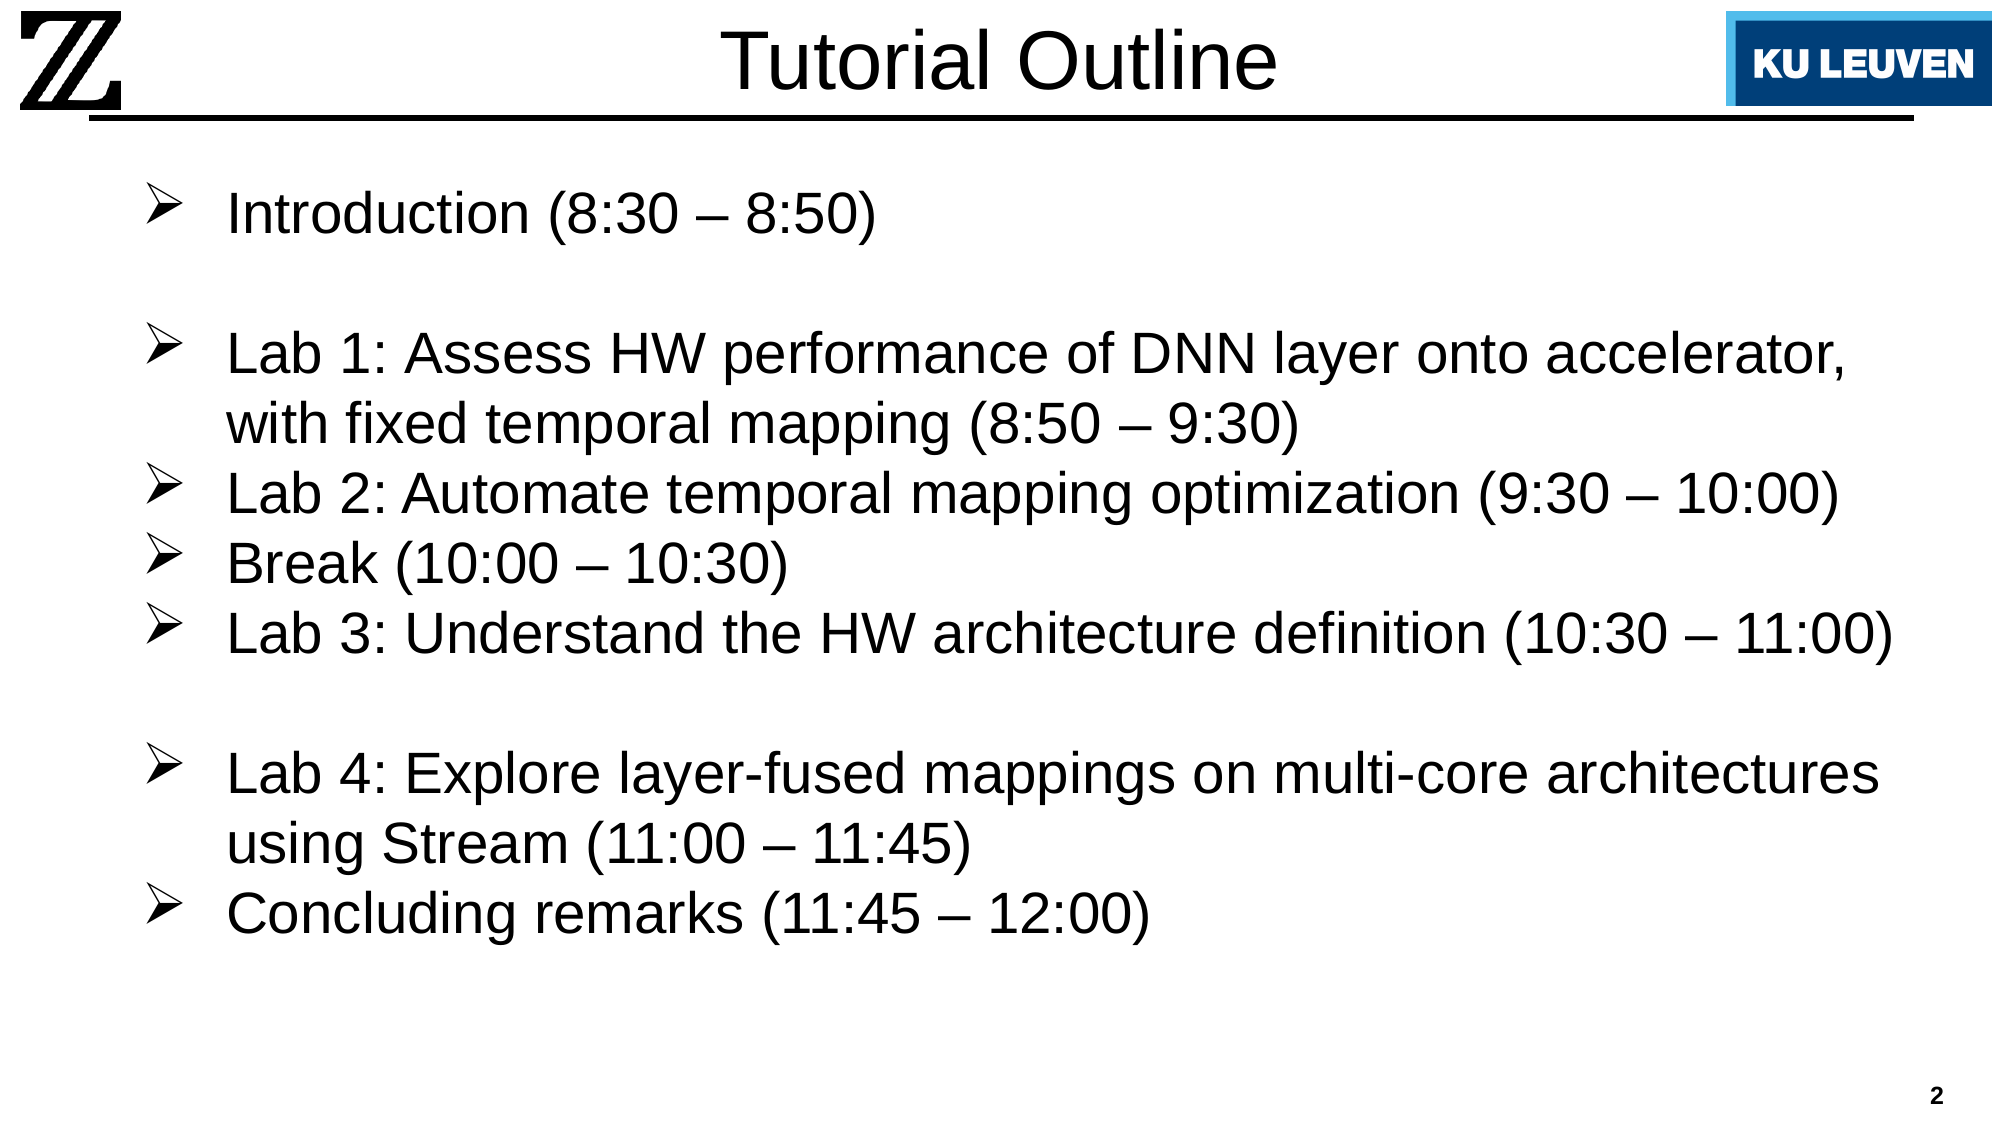

# Tutorial Outline
Introduction (8:30 – 8:50)

Lab 1: Assess HW performance of DNN layer onto accelerator, with fixed temporal mapping (8:50 – 9:30)
Lab 2: Automate temporal mapping optimization (9:30 – 10:00)
Break (10:00 – 10:30)
Lab 3: Understand the HW architecture definition (10:30 – 11:00)

Lab 4: Explore layer-fused mappings on multi-core architectures using Stream (11:00 – 11:45)
Concluding remarks (11:45 – 12:00)